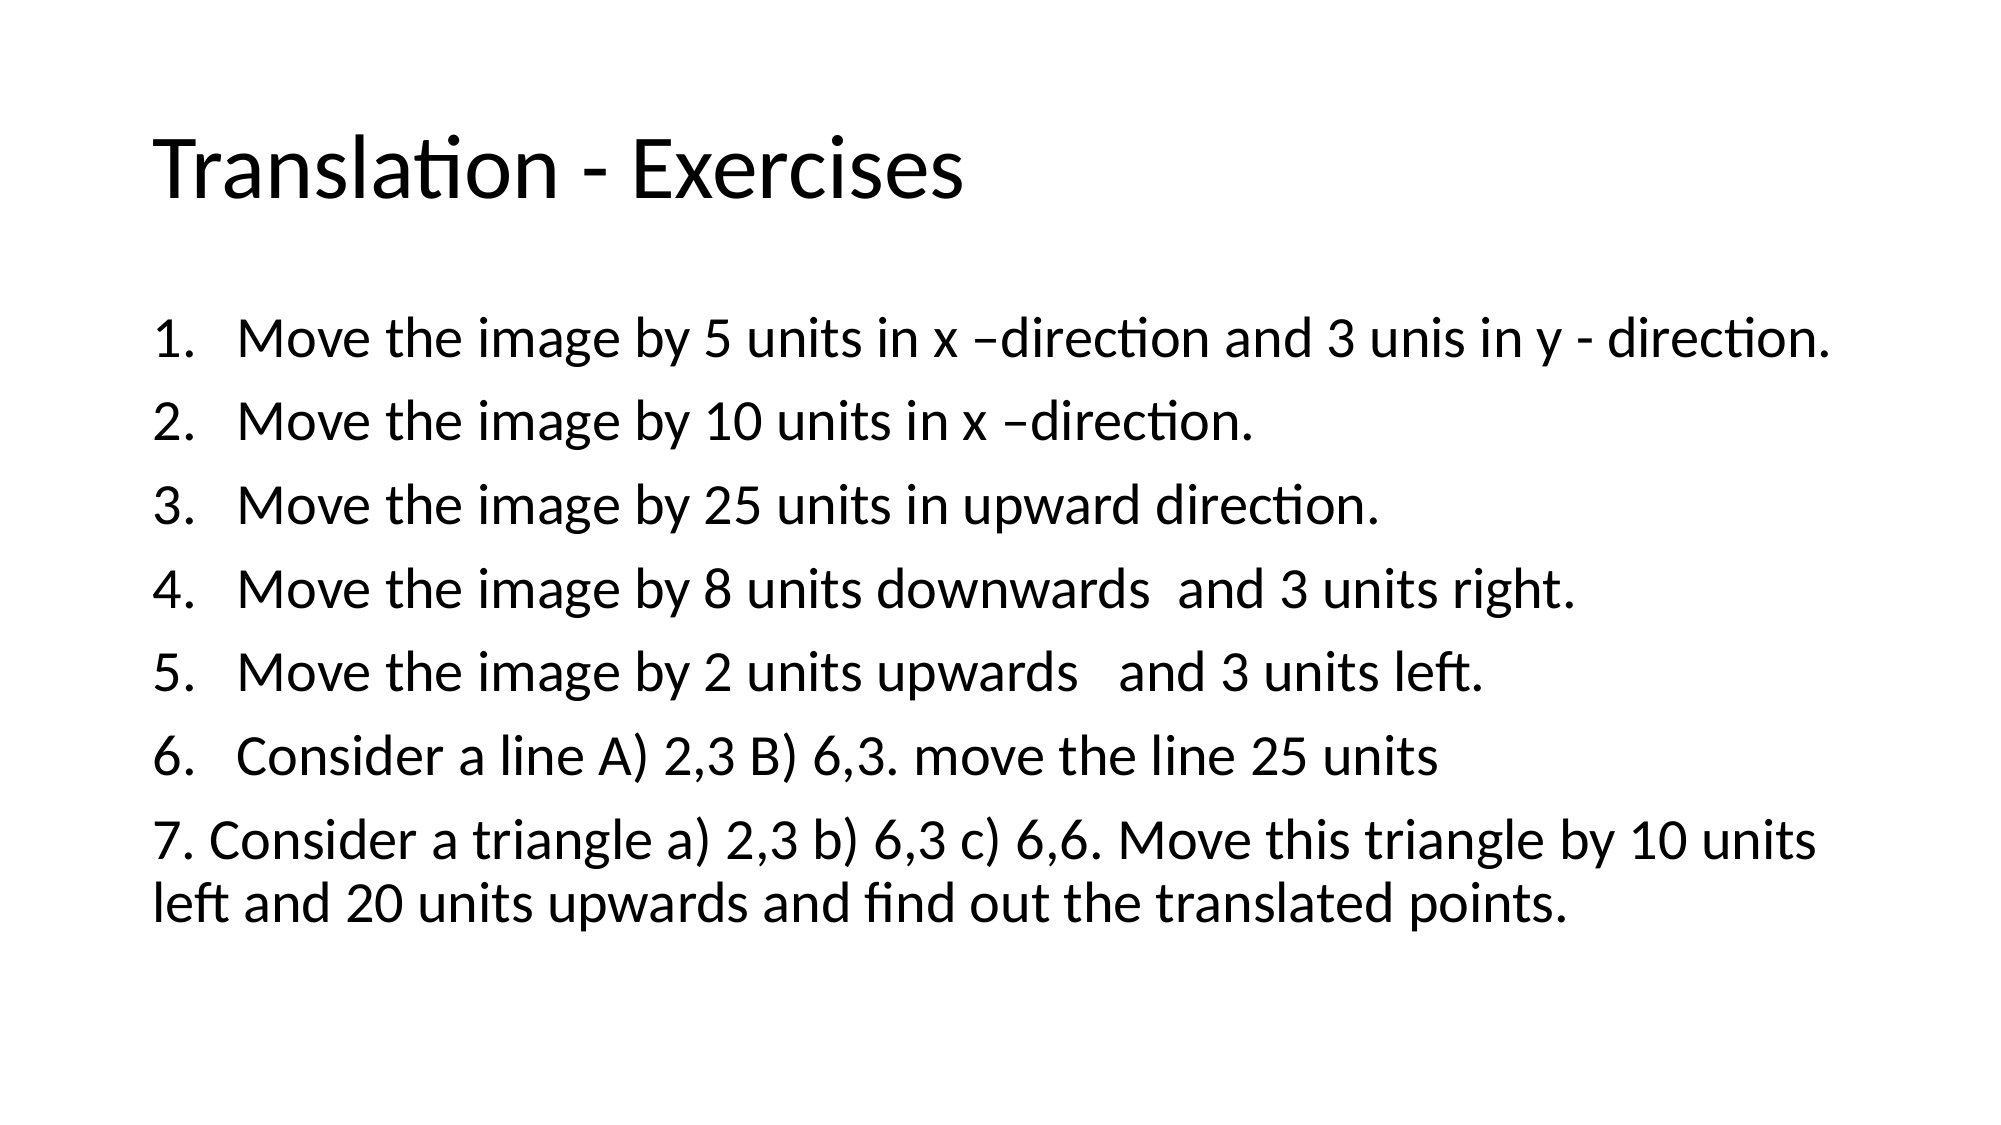

# Translation - Exercises
Move the image by 5 units in x –direction and 3 unis in y - direction.
Move the image by 10 units in x –direction.
Move the image by 25 units in upward direction.
Move the image by 8 units downwards  and 3 units right.
Move the image by 2 units upwards   and 3 units left.
Consider a line A) 2,3 B) 6,3. move the line 25 units
7. Consider a triangle a) 2,3 b) 6,3 c) 6,6. Move this triangle by 10 units left and 20 units upwards and find out the translated points.